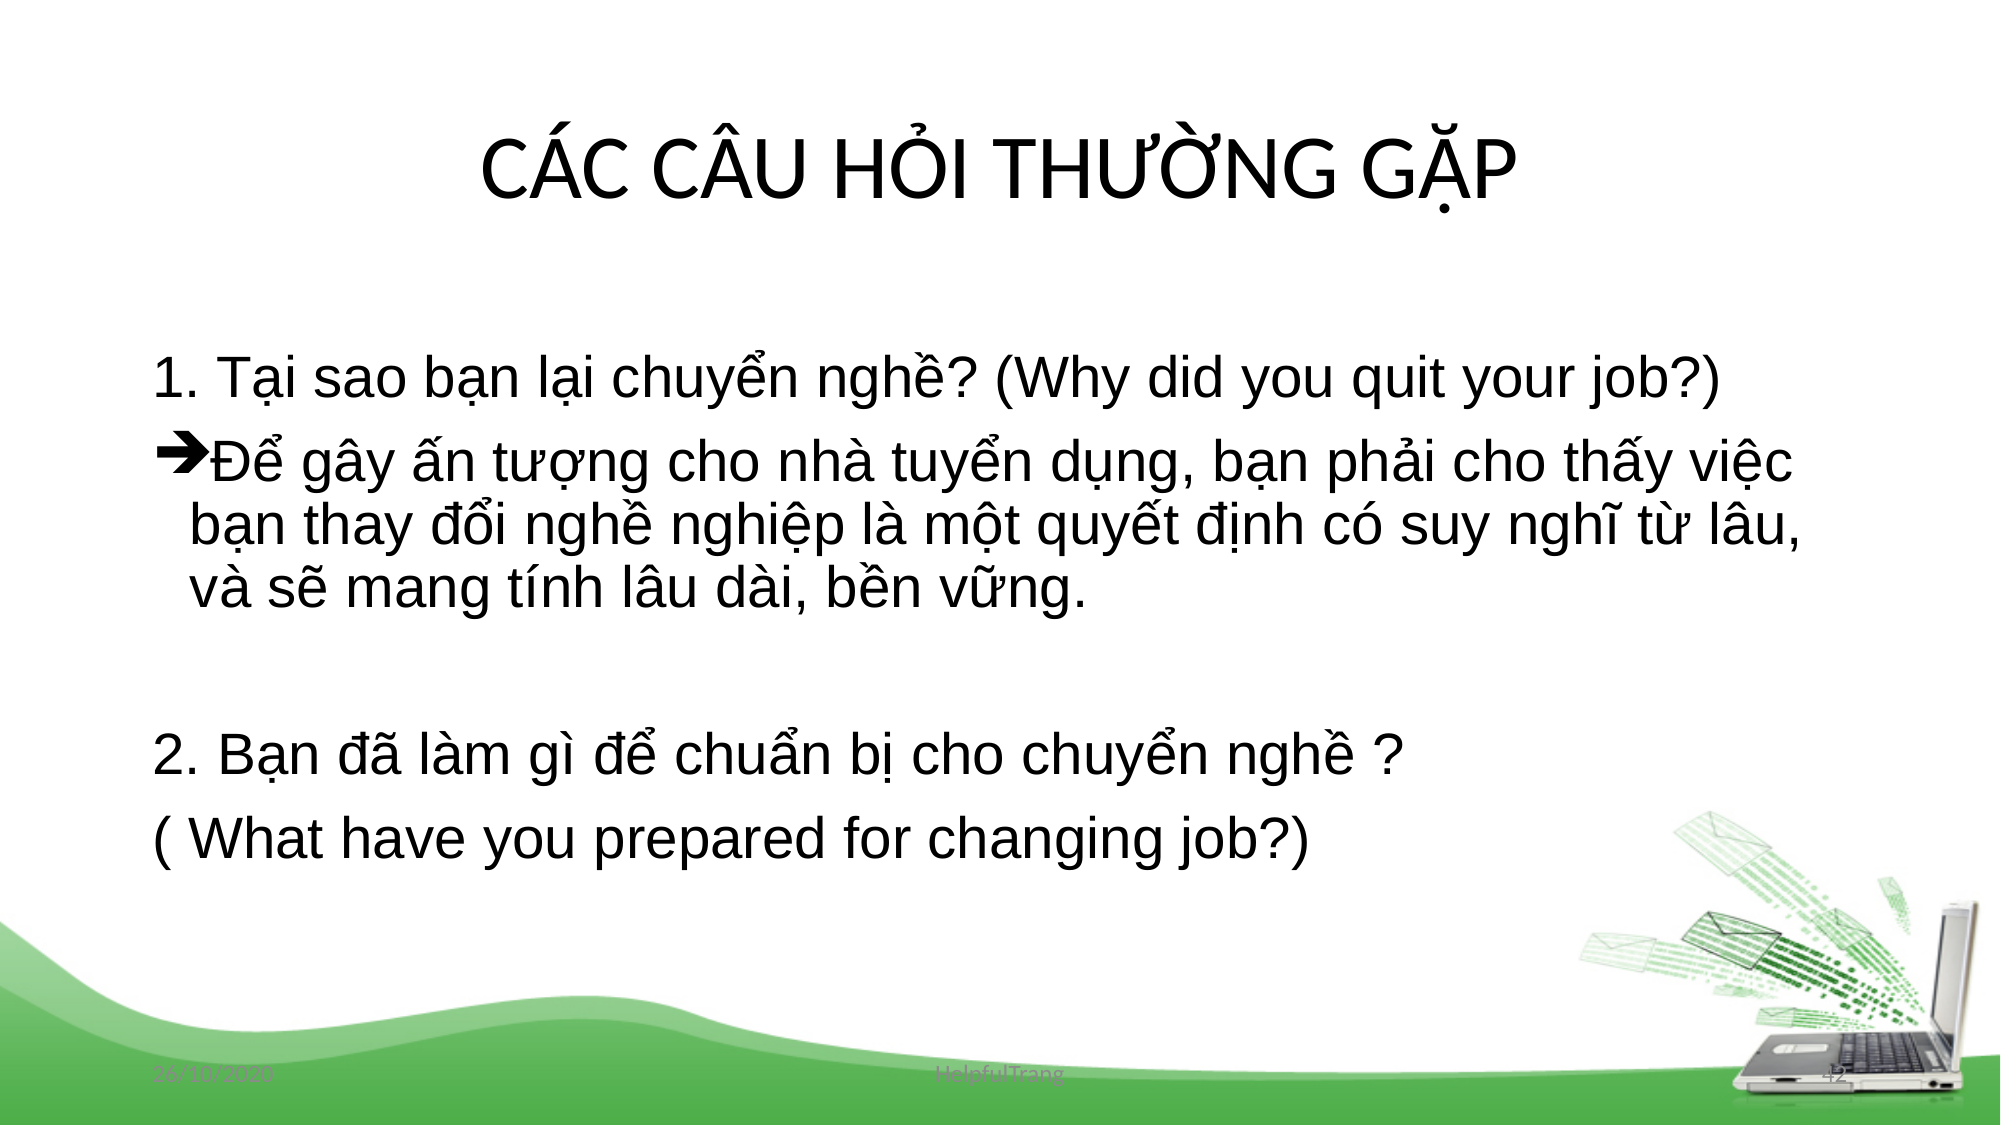

# CÁC CÂU HỎI THƯỜNG GẶP
1. Tại sao bạn lại chuyển nghề? (Why did you quit your job?)
Để gây ấn tượng cho nhà tuyển dụng, bạn phải cho thấy việc bạn thay đổi nghề nghiệp là một quyết định có suy nghĩ từ lâu, và sẽ mang tính lâu dài, bền vững.

2. Bạn đã làm gì để chuẩn bị cho chuyển nghề ?
( What have you prepared for changing job?)
26/10/2020
HelpfulTrang
42